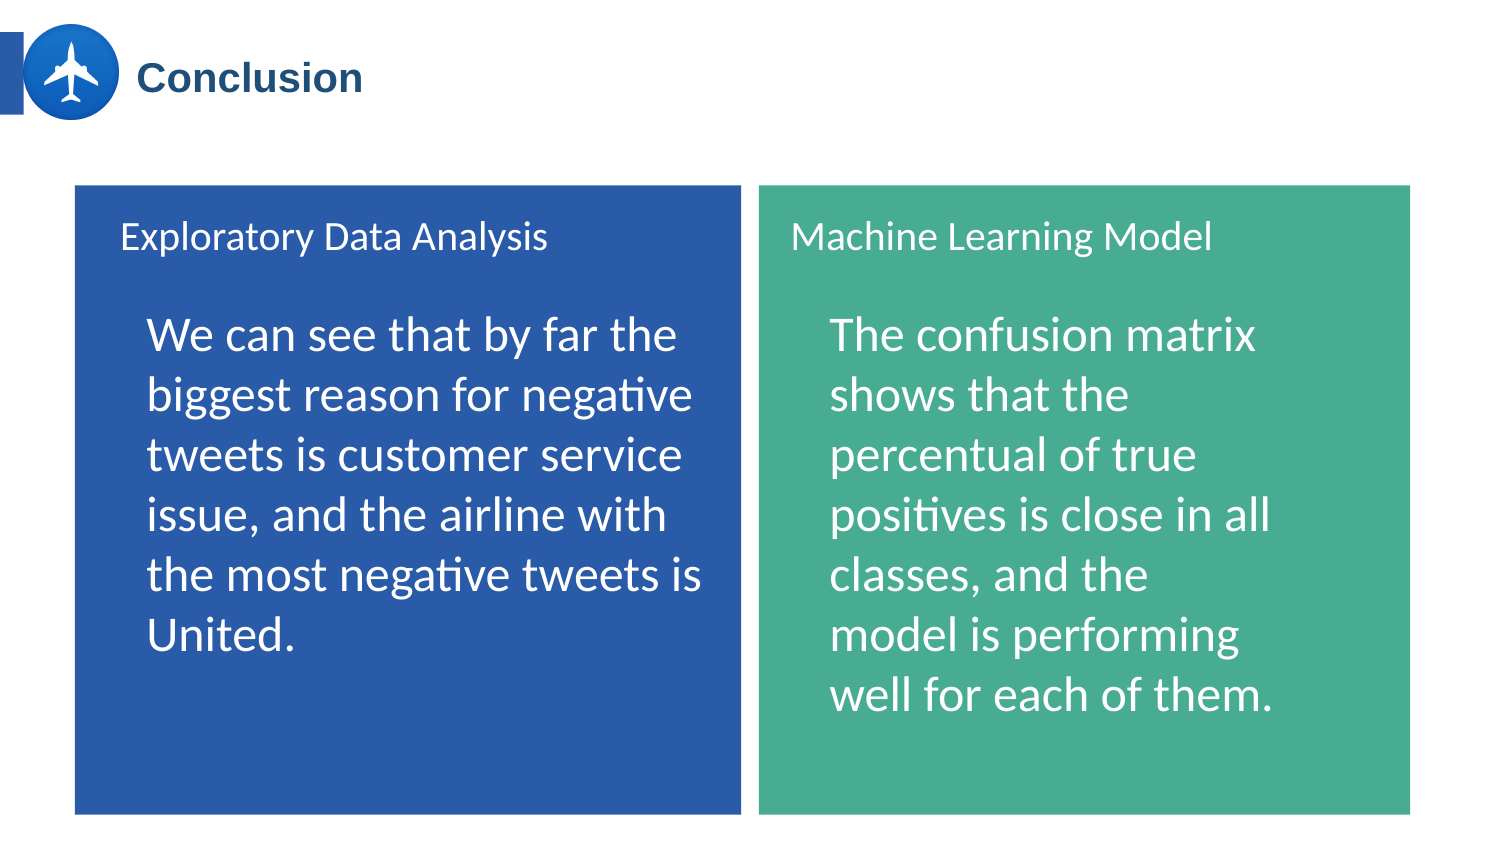

Conclusion

Exploratory Data Analysis
Machine Learning Model
We can see that by far the biggest reason for negative tweets is customer service issue, and the airline with the most negative tweets is United.
The confusion matrix shows that the percentual of true positives is close in all classes, and the model is performing well for each of them.